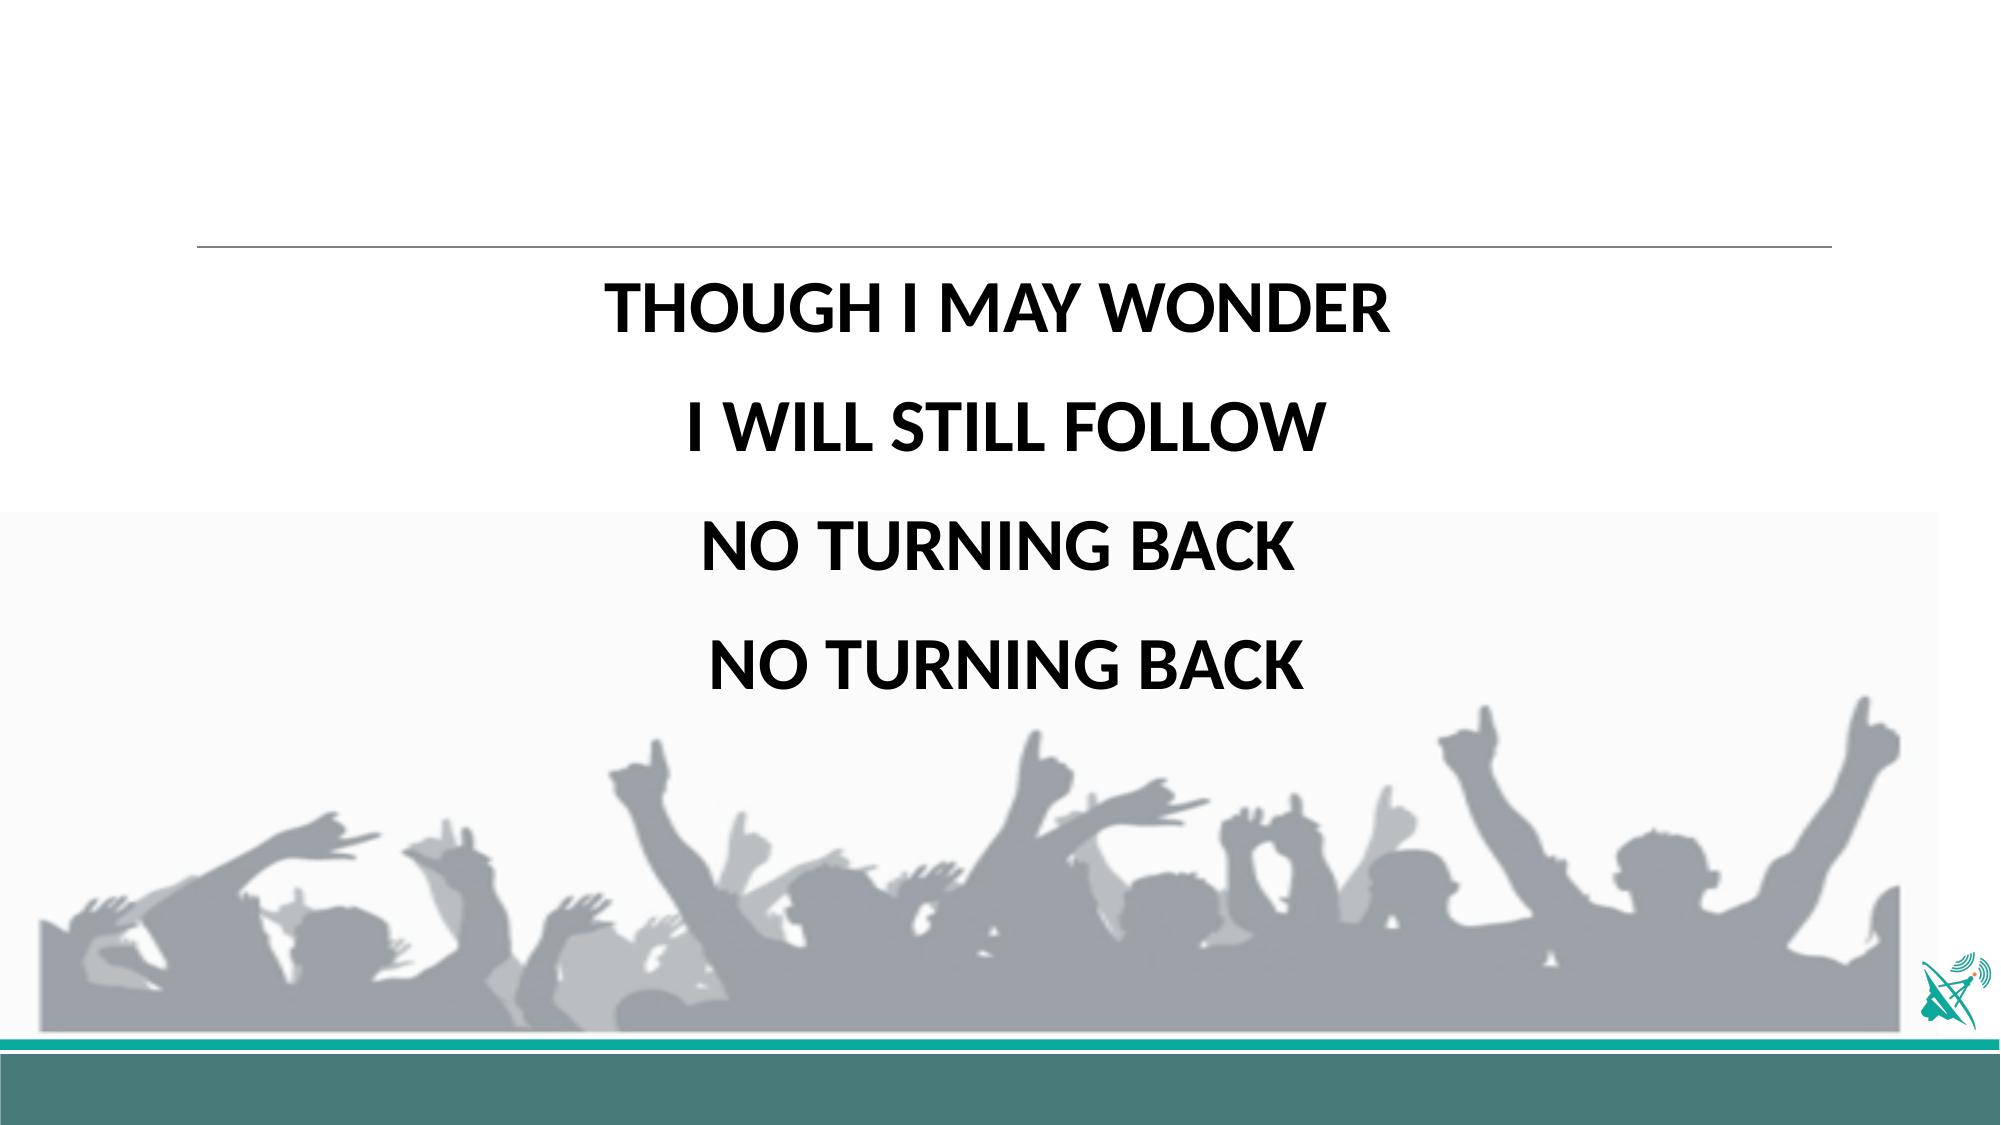

THOUGH I MAY WONDER
I WILL STILL FOLLOW
NO TURNING BACK
NO TURNING BACK